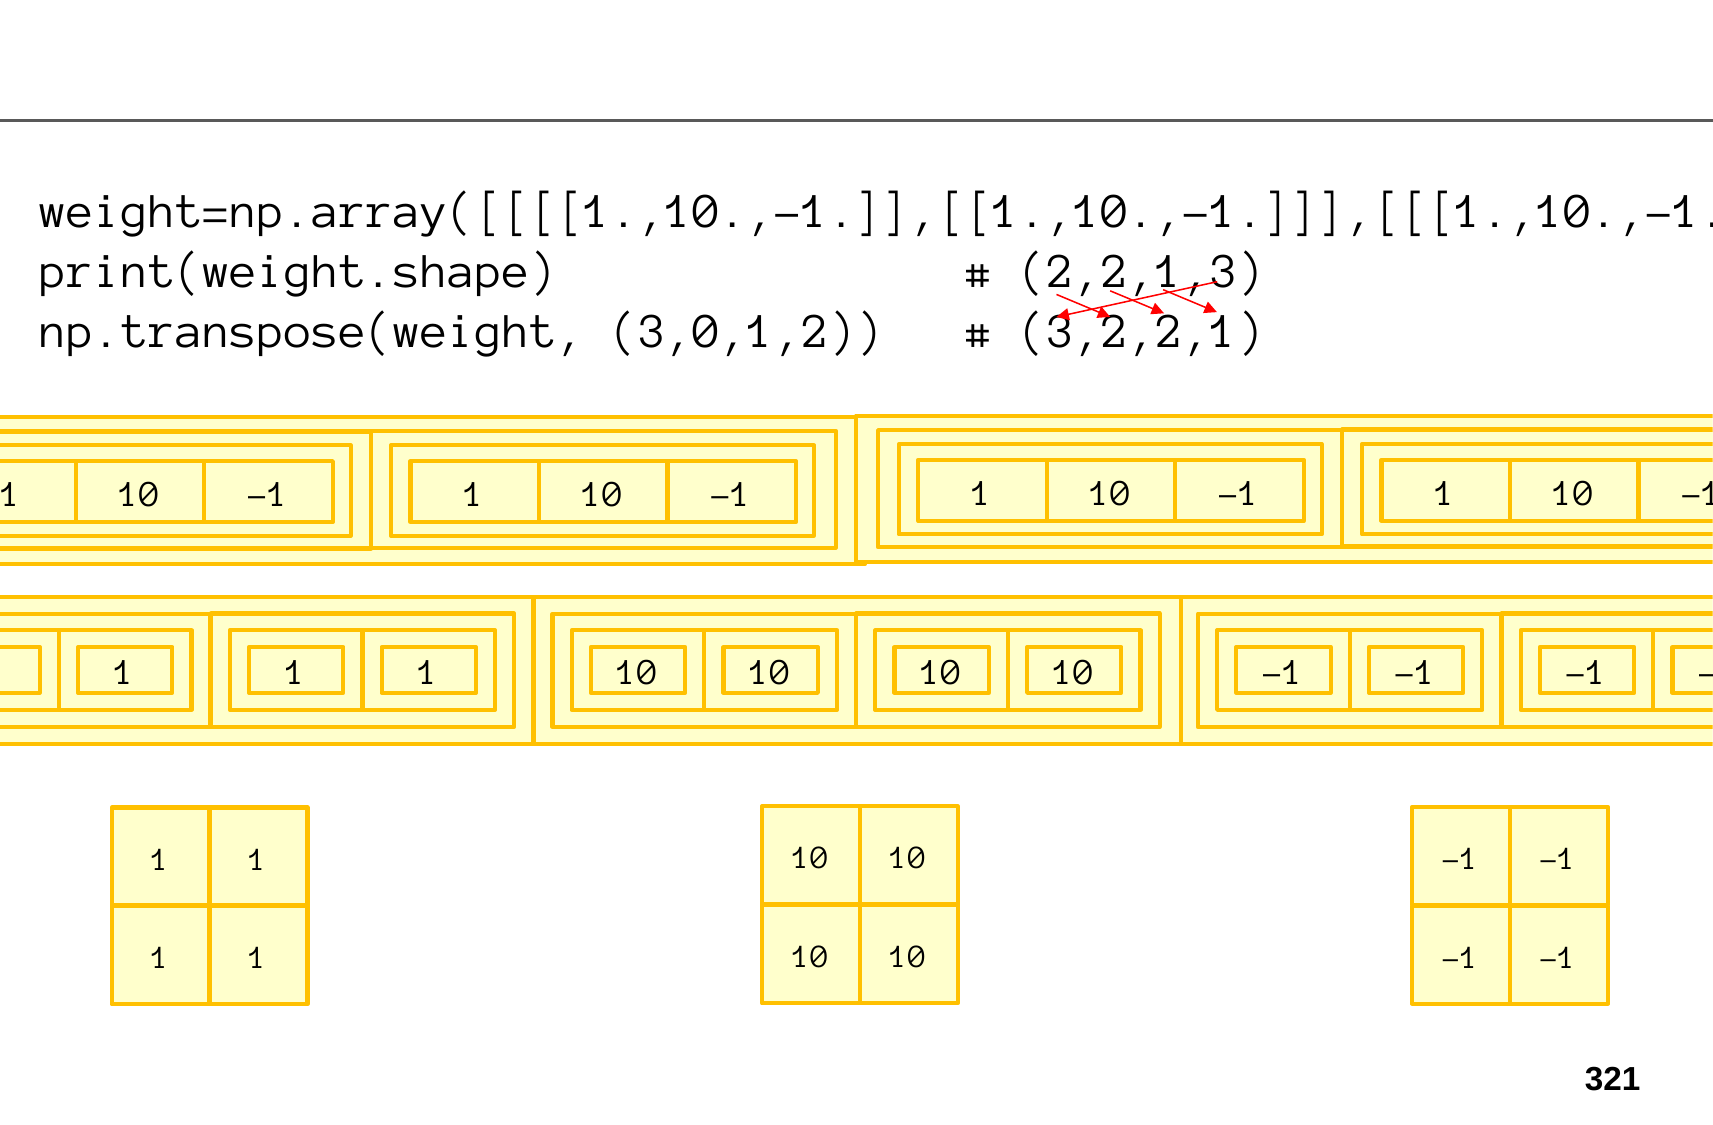

weight=np.array([[[[1.,10.,-1.]],[[1.,10.,-1.]]],[[[1.,10.,-1.]],[[1.,10.,-1.]]]]
print(weight.shape)               # (2,2,1,3)
np.transpose(weight, (3,0,1,2))   # (3,2,2,1)

1
10
-1
1
10
-1
1
10
-1
1
10
-1

1
1
1
1
10
10
10
10
-1
-1
-1
-1
10
10
10
10
-1
-1
1
1
1
1
-1
-1